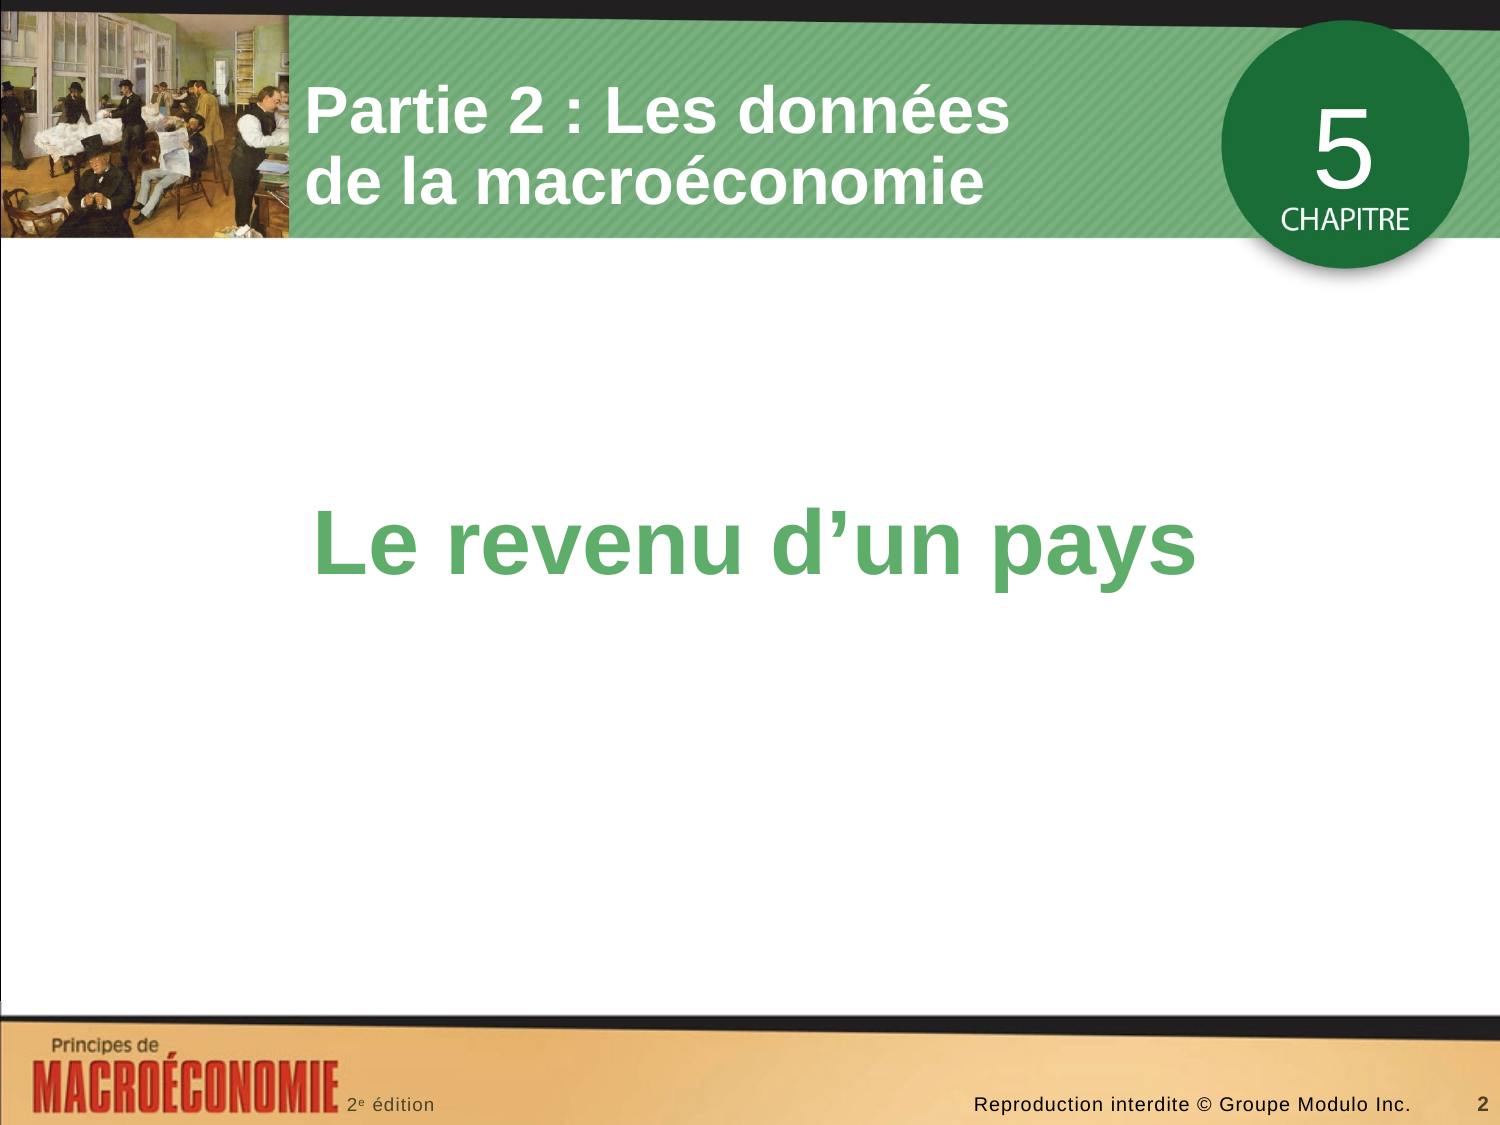

# Partie 2 : Les données de la macroéconomie
5
Le revenu d’un pays
2